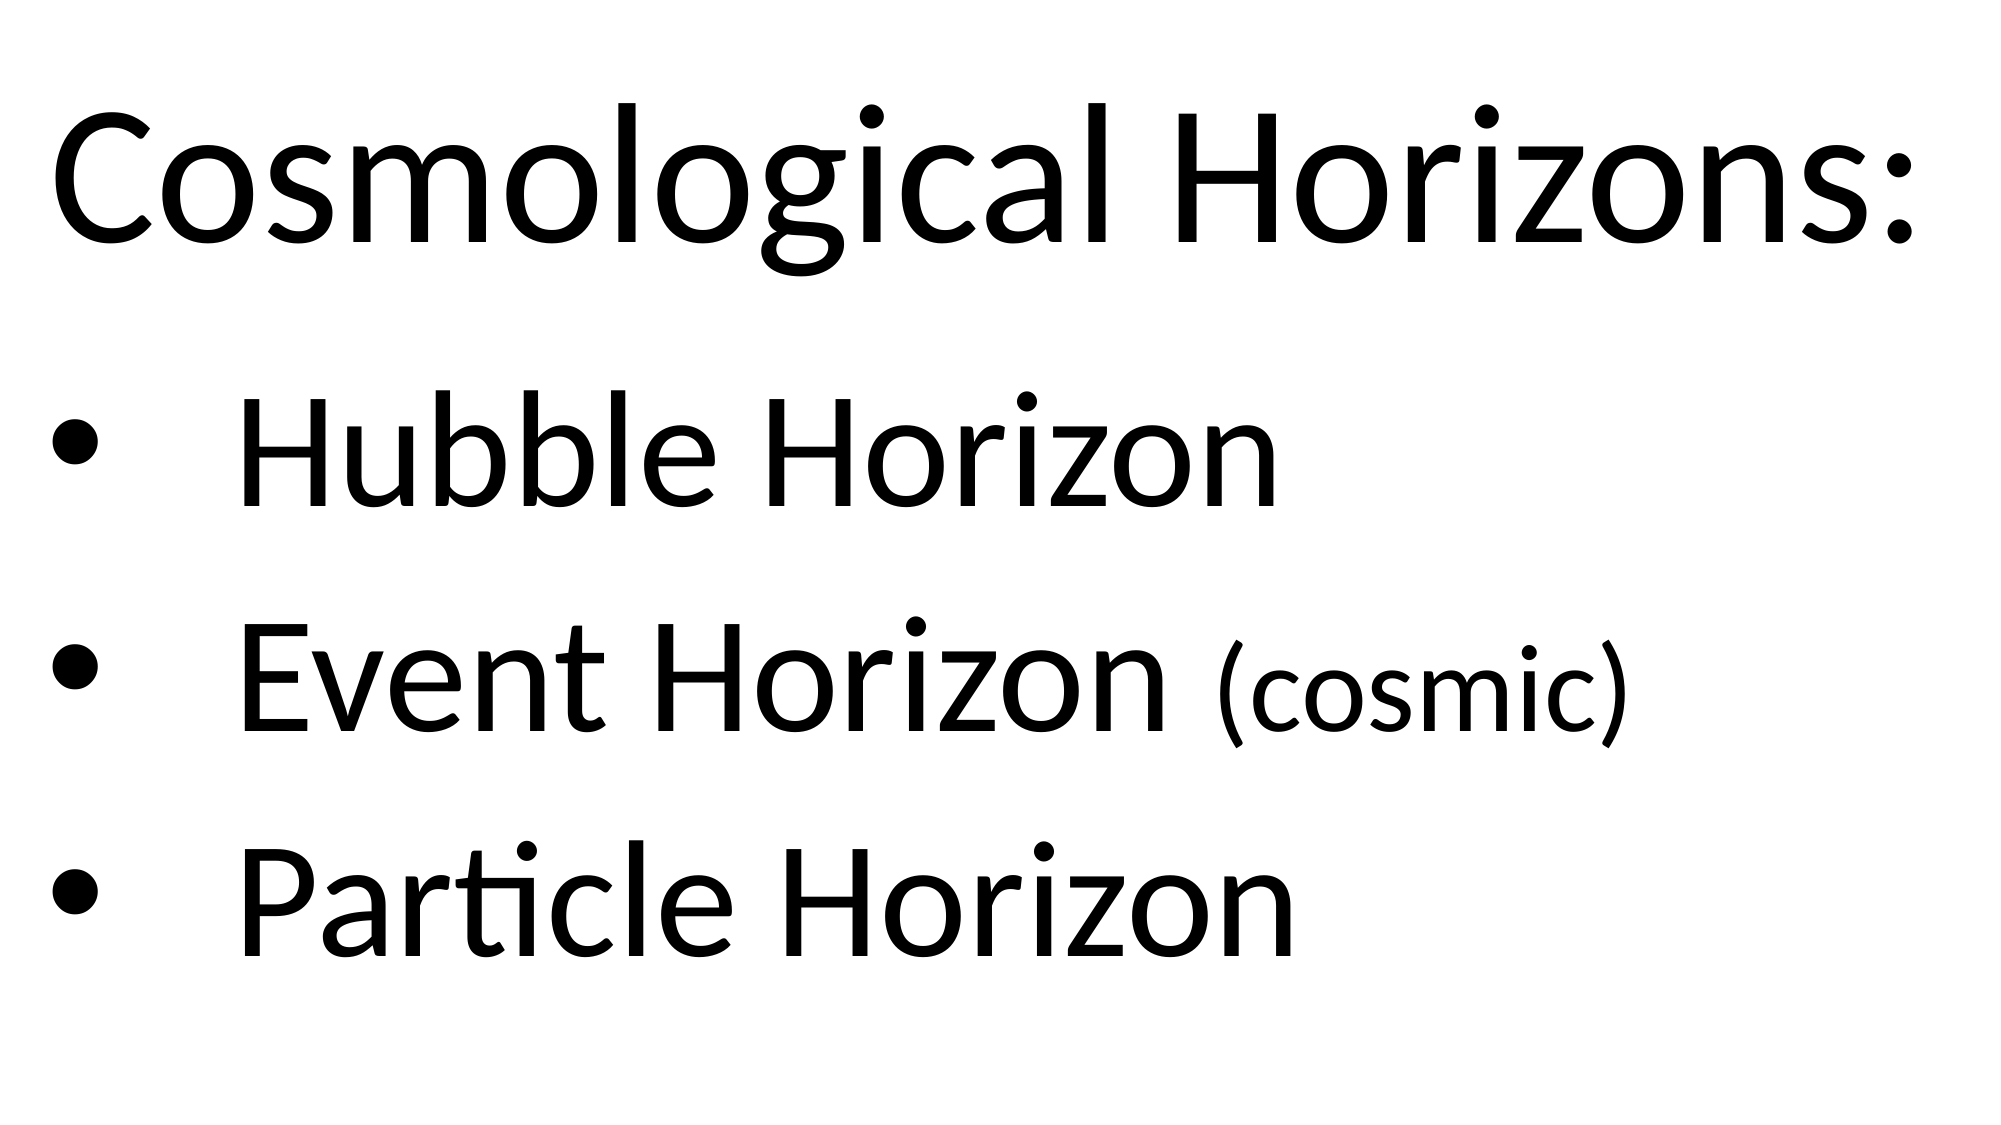

Cosmological Horizons:
Hubble Horizon
Event Horizon (cosmic)
Particle Horizon